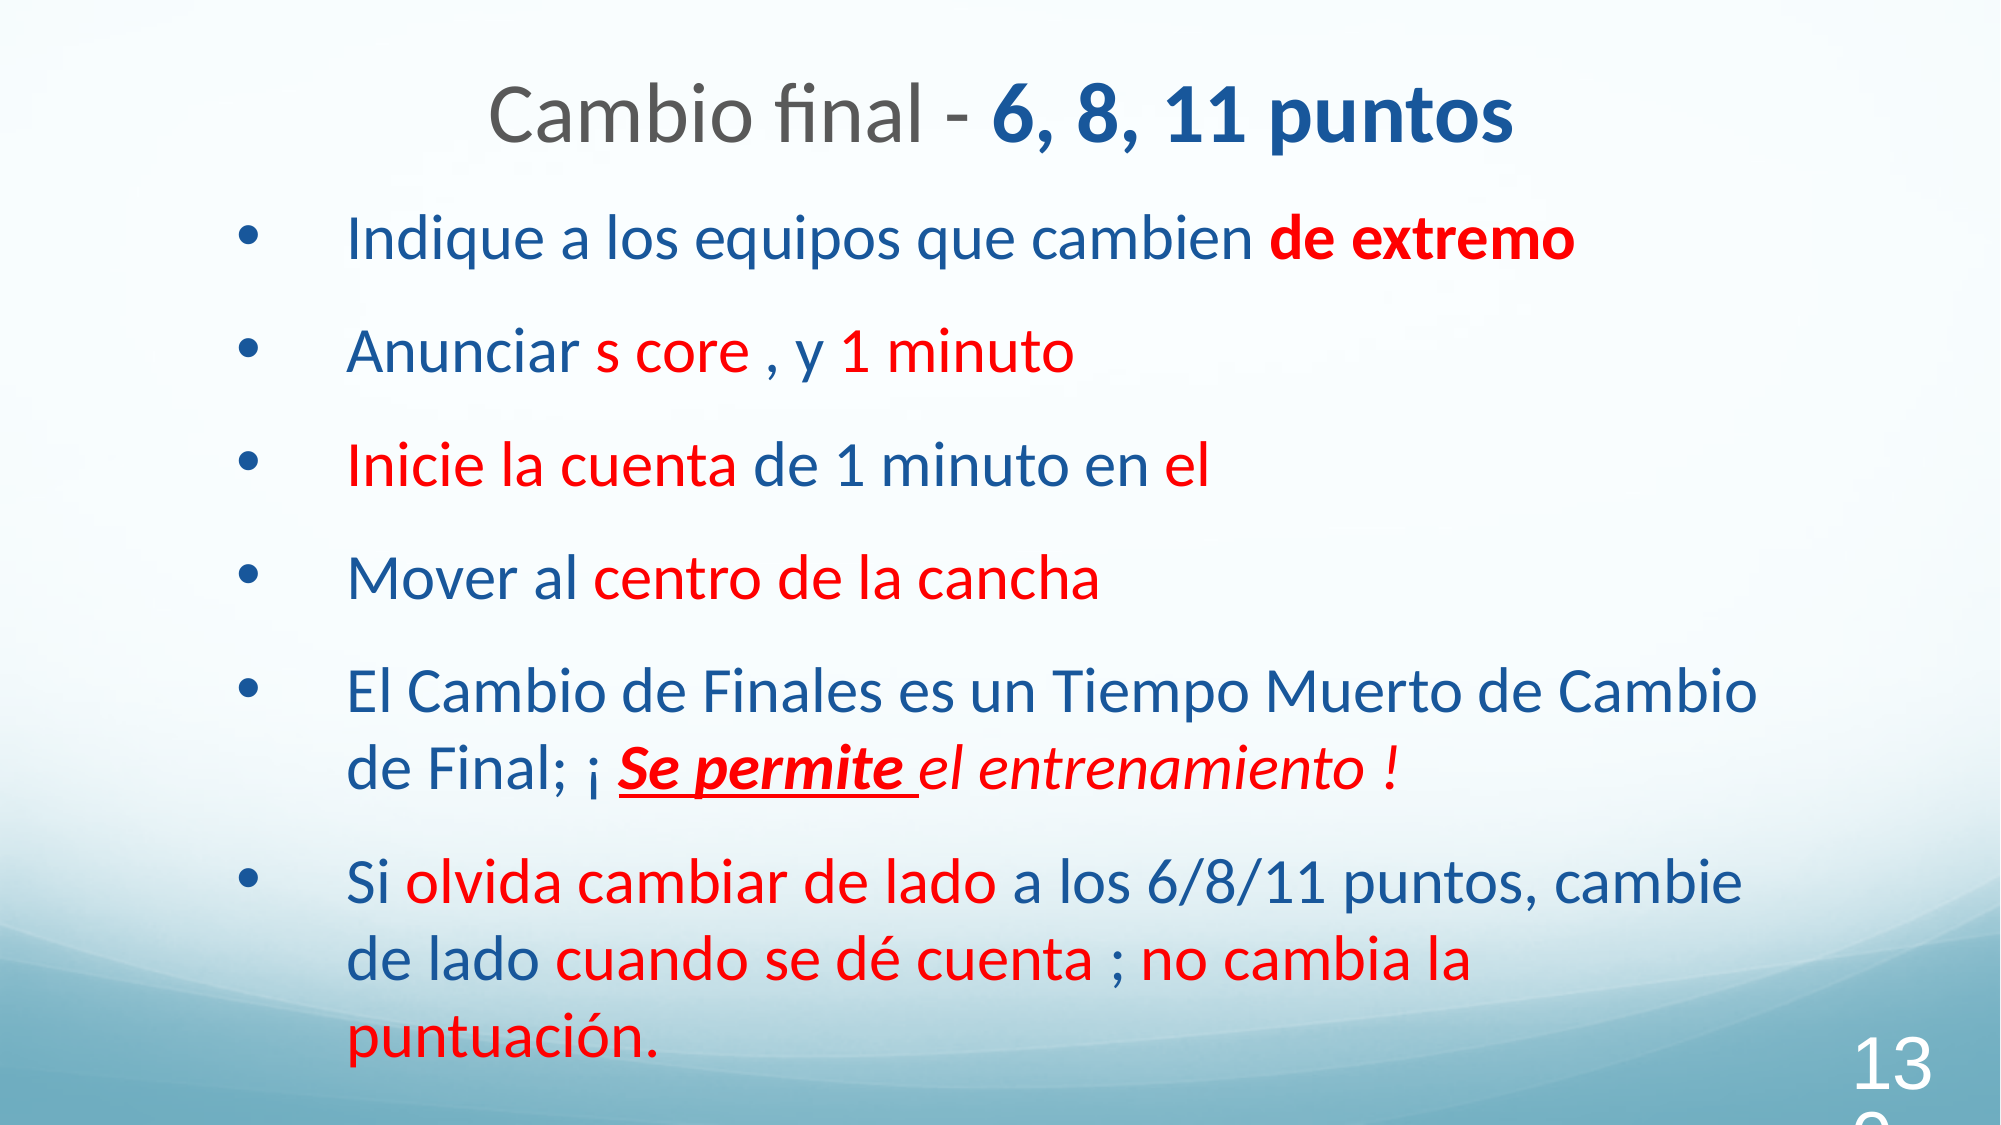

Cambio final - 6, 8, 11 puntos
Indique a los equipos que cambien de extremo
Anunciar s core , y 1 minuto
Inicie la cuenta de 1 minuto en el
Mover al centro de la cancha
El Cambio de Finales es un Tiempo Muerto de Cambio de Final; ¡ Se permite el entrenamiento !
Si olvida cambiar de lado a los 6/8/11 puntos, cambie de lado cuando se dé cuenta ; no cambia la puntuación.
130